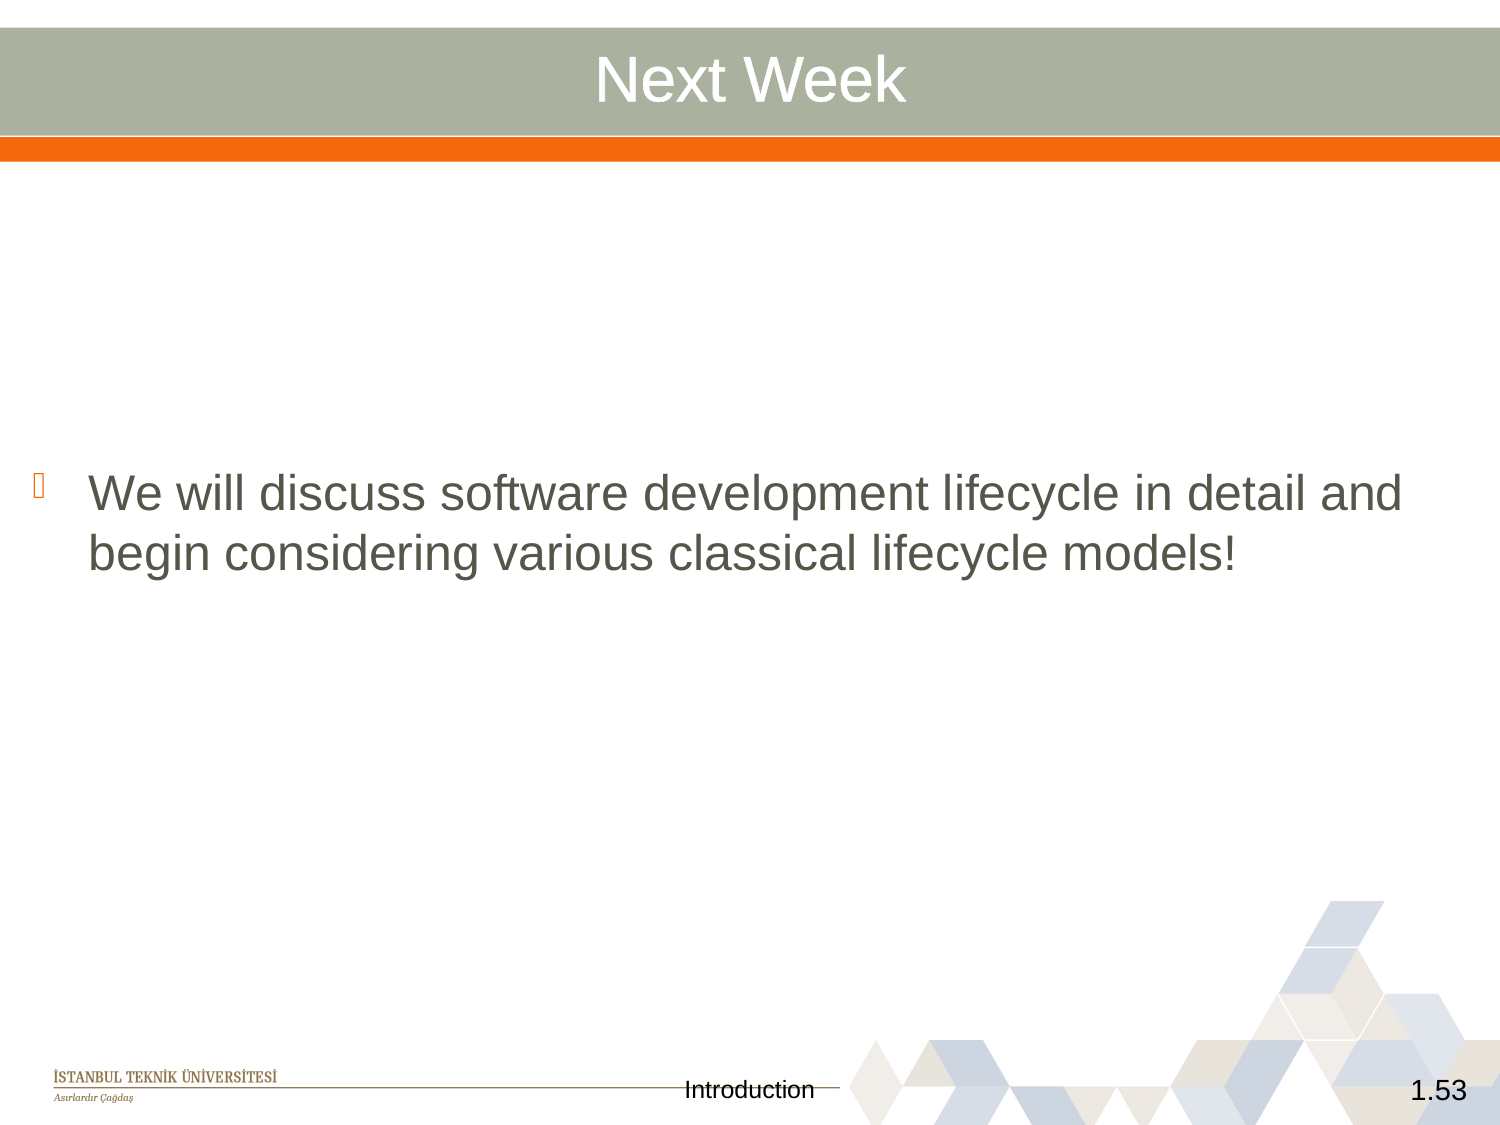

# Next Week

We will discuss software development lifecycle in detail and begin considering various classical lifecycle models!

Introduction
1.53